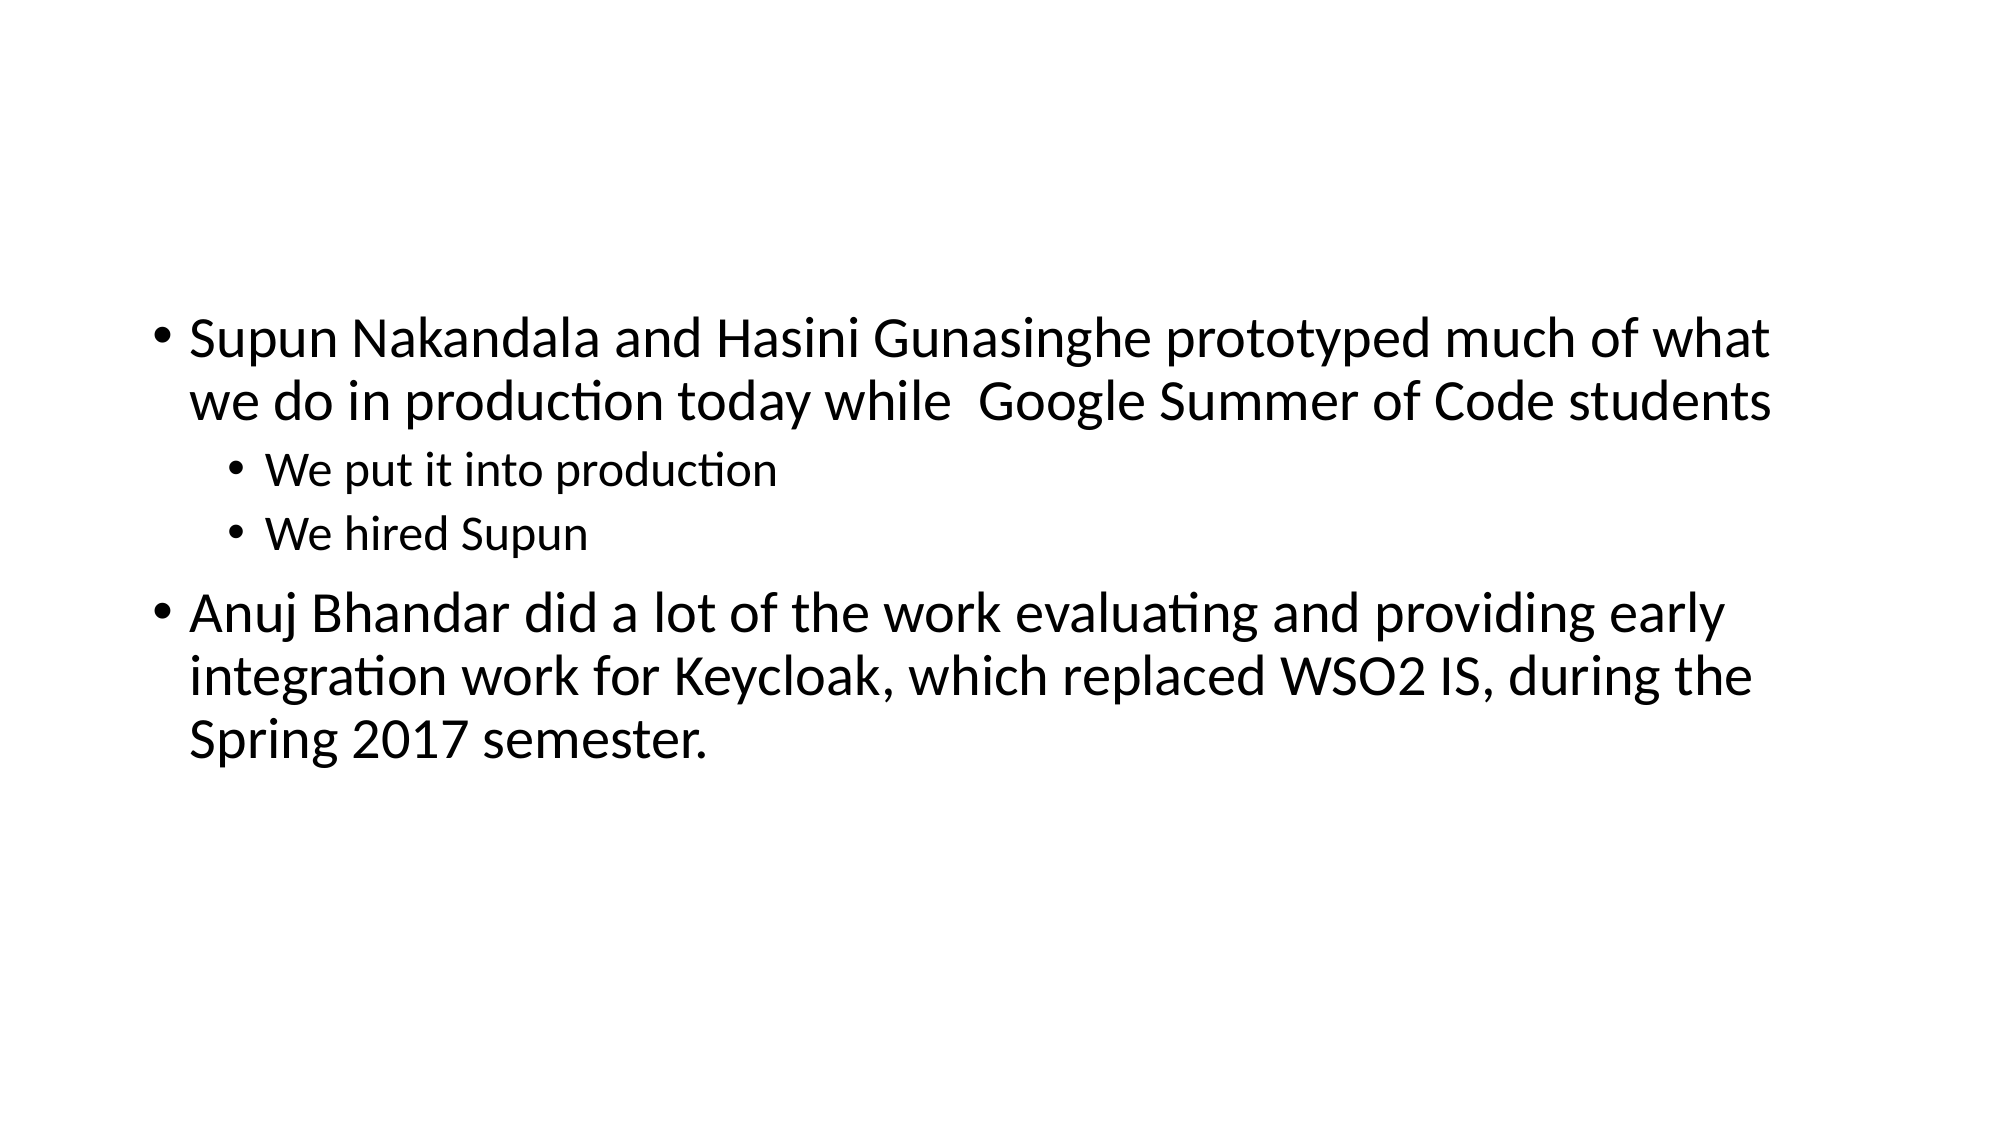

# First, Some Acknowledgements
Supun Nakandala and Hasini Gunasinghe prototyped much of what we do in production today while  Google Summer of Code students
We put it into production
We hired Supun
Anuj Bhandar did a lot of the work evaluating and providing early integration work for Keycloak, which replaced WSO2 IS, during the Spring 2017 semester.